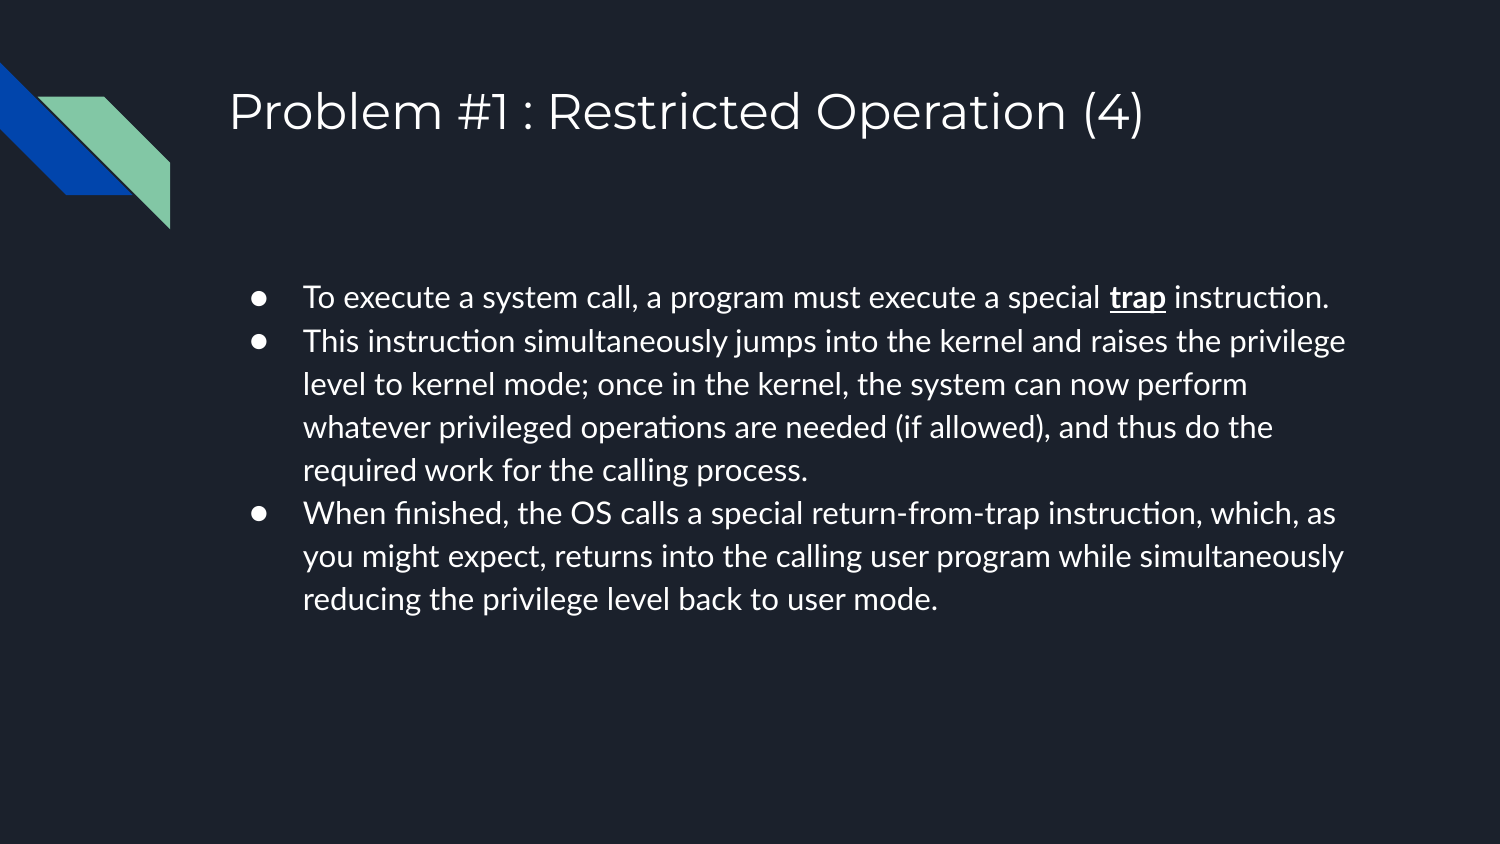

# Problem #1 : Restricted Operation (4)
To execute a system call, a program must execute a special trap instruction.
This instruction simultaneously jumps into the kernel and raises the privilege level to kernel mode; once in the kernel, the system can now perform whatever privileged operations are needed (if allowed), and thus do the required work for the calling process.
When finished, the OS calls a special return-from-trap instruction, which, as you might expect, returns into the calling user program while simultaneously reducing the privilege level back to user mode.